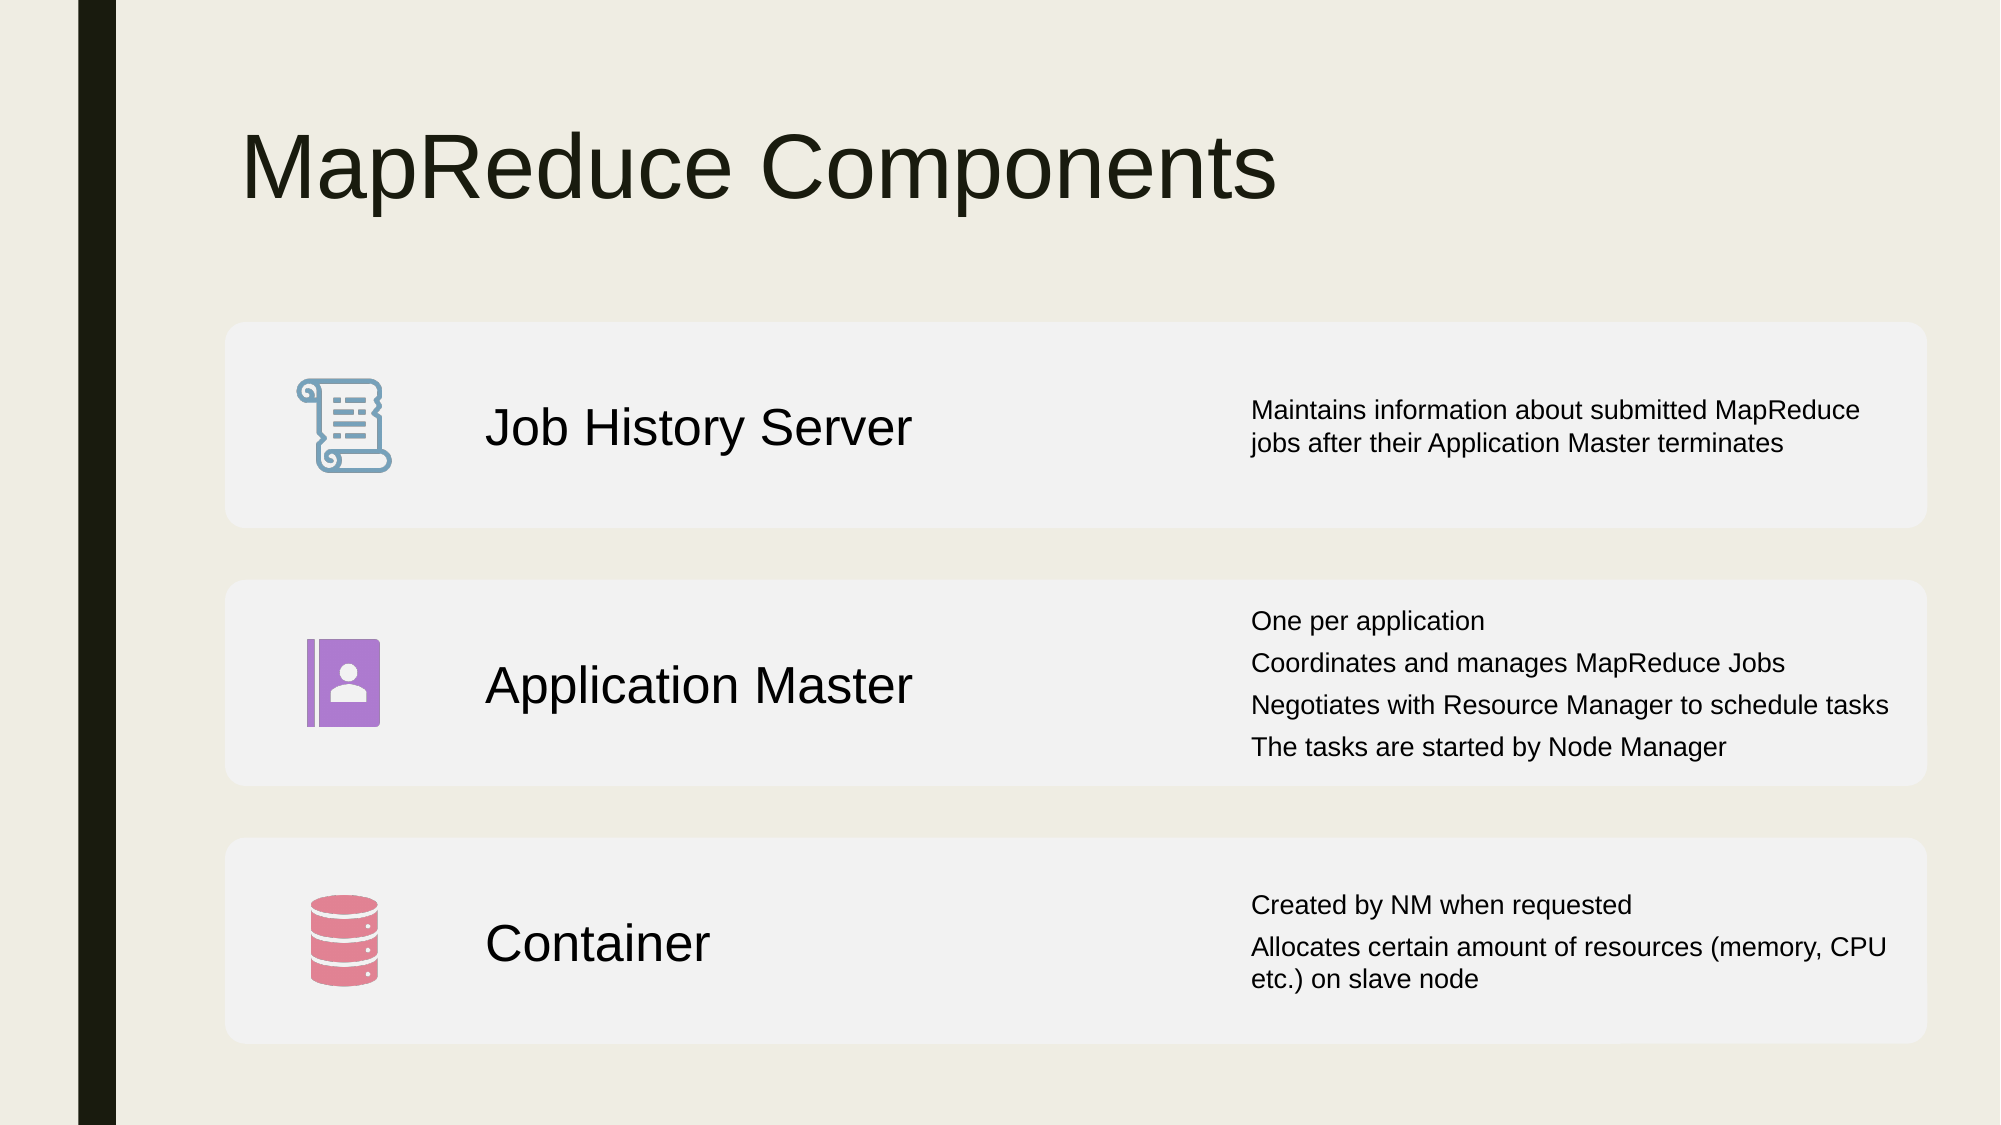

# MapReduce Components
Job History Server
Maintains information about submitted MapReduce jobs after their Application Master terminates
Application Master
One per application
Coordinates and manages MapReduce Jobs
Negotiates with Resource Manager to schedule tasks
The tasks are started by Node Manager
Container
Created by NM when requested
Allocates certain amount of resources (memory, CPU etc.) on slave node